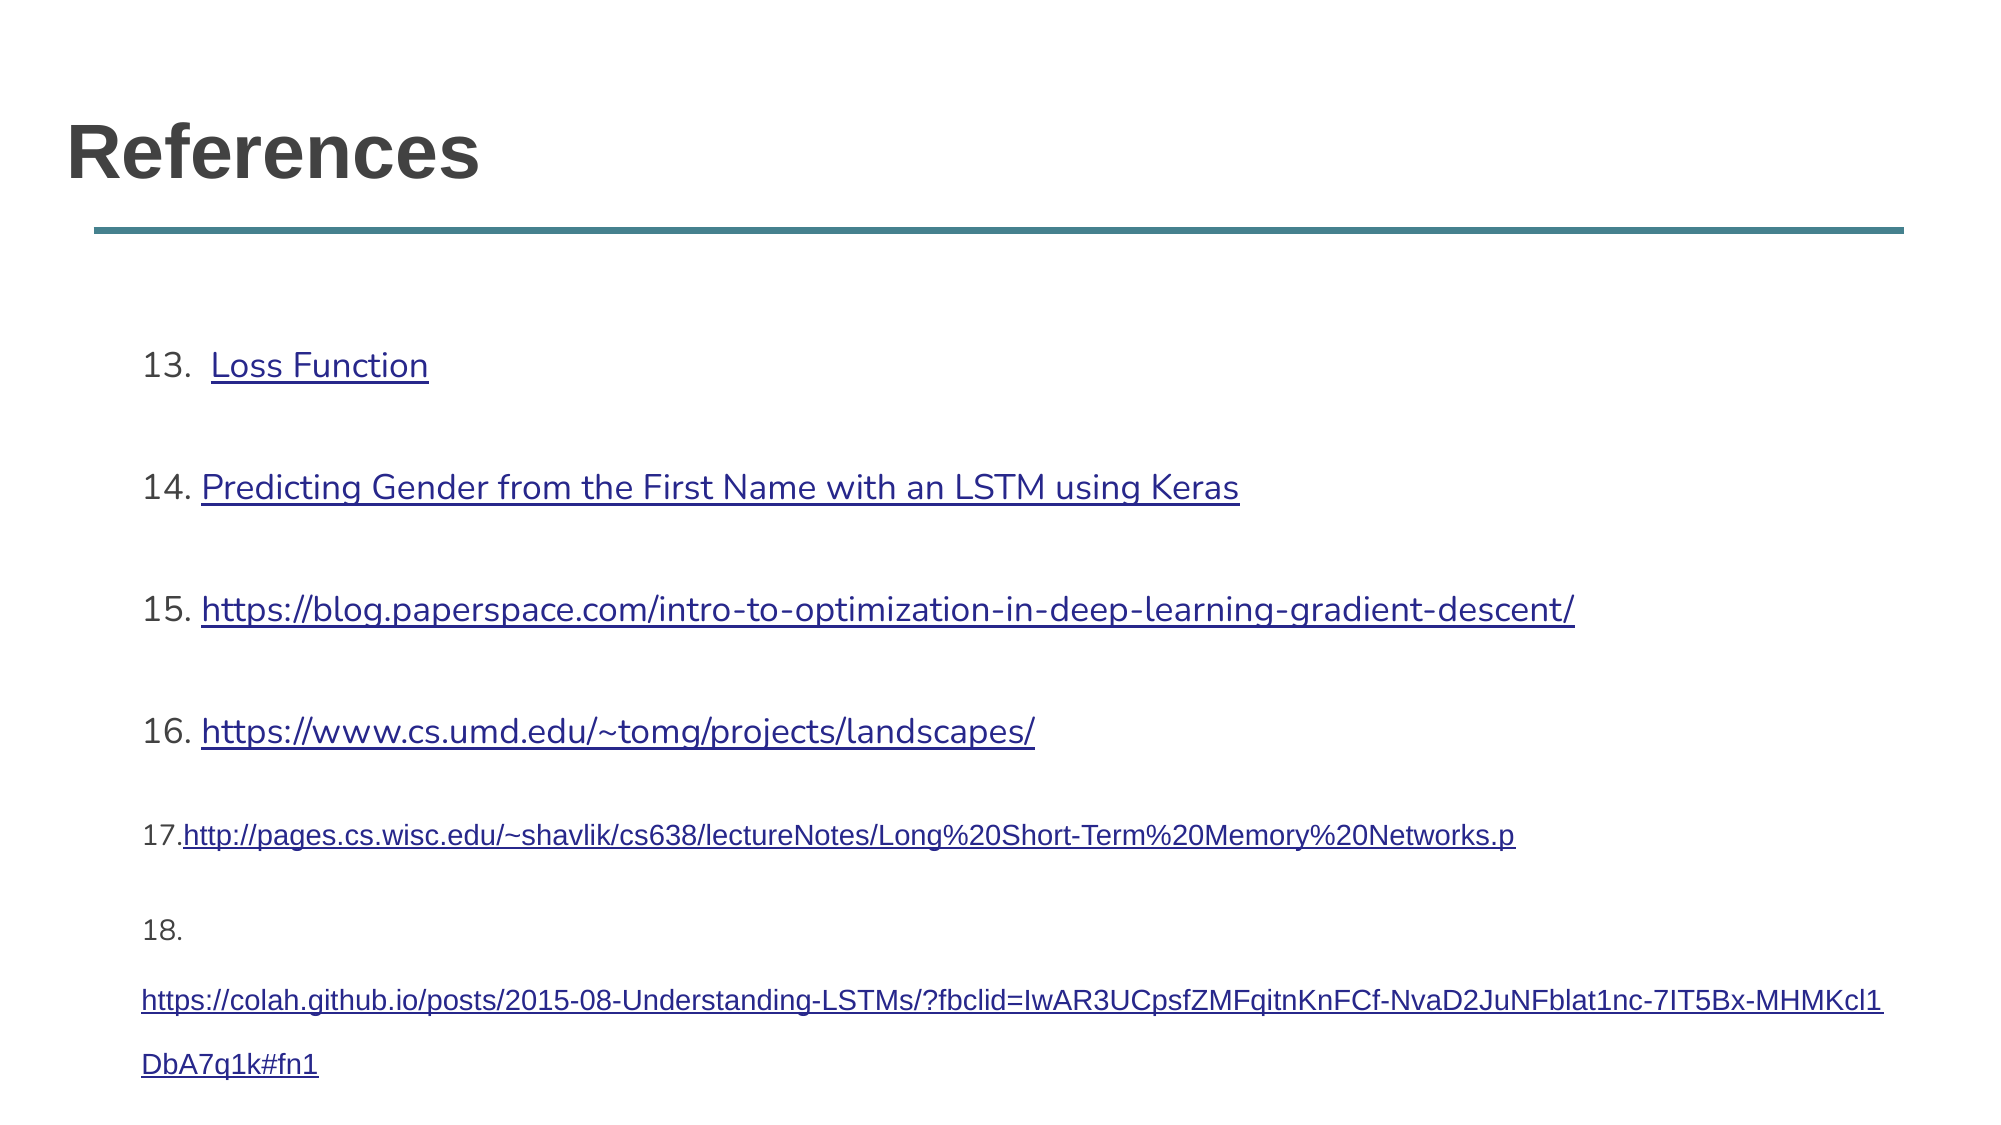

# References
13.  Loss Function
14. Predicting Gender from the First Name with an LSTM using Keras
15. https://blog.paperspace.com/intro-to-optimization-in-deep-learning-gradient-descent/
16. https://www.cs.umd.edu/~tomg/projects/landscapes/
17.http://pages.cs.wisc.edu/~shavlik/cs638/lectureNotes/Long%20Short-Term%20Memory%20Networks.p
18.https://colah.github.io/posts/2015-08-Understanding-LSTMs/?fbclid=IwAR3UCpsfZMFqitnKnFCf-NvaD2JuNFblat1nc-7IT5Bx-MHMKcl1DbA7q1k#fn1
19.https://machinelearningmastery.com/sequence-classification-lstm-recurrent-neural-networks-python-keras/

45